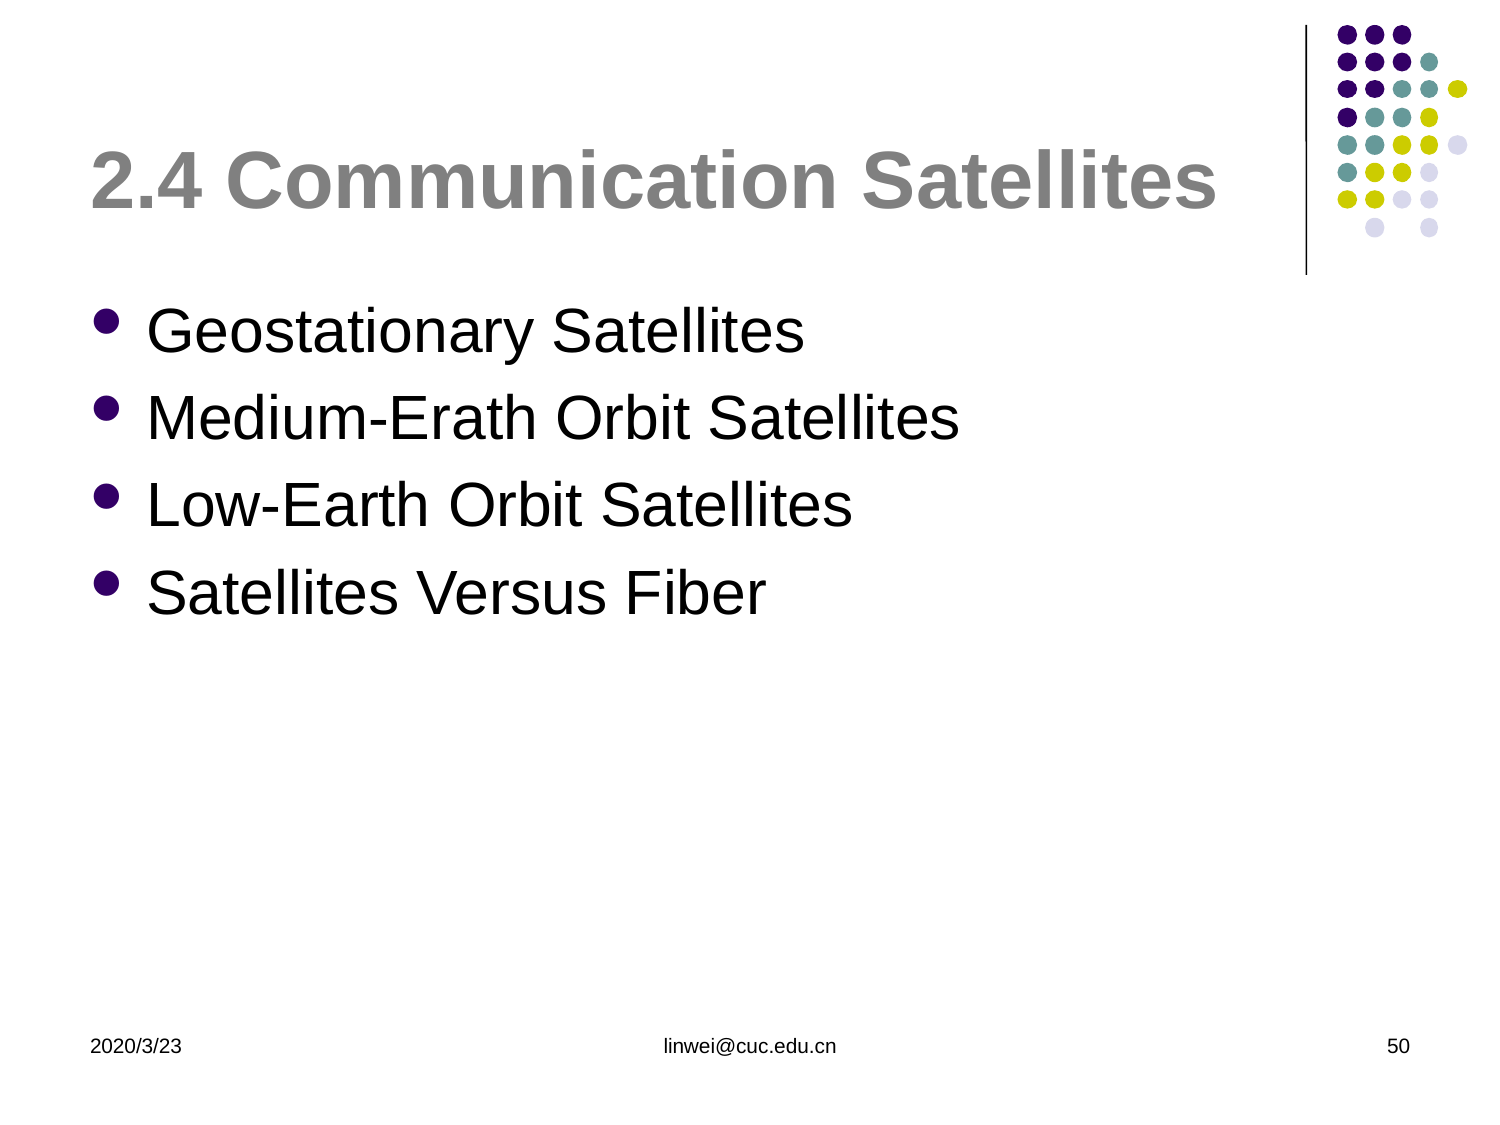

# 2.4 Communication Satellites
Geostationary Satellites
Medium-Erath Orbit Satellites
Low-Earth Orbit Satellites
Satellites Versus Fiber
2020/3/23
linwei@cuc.edu.cn
50